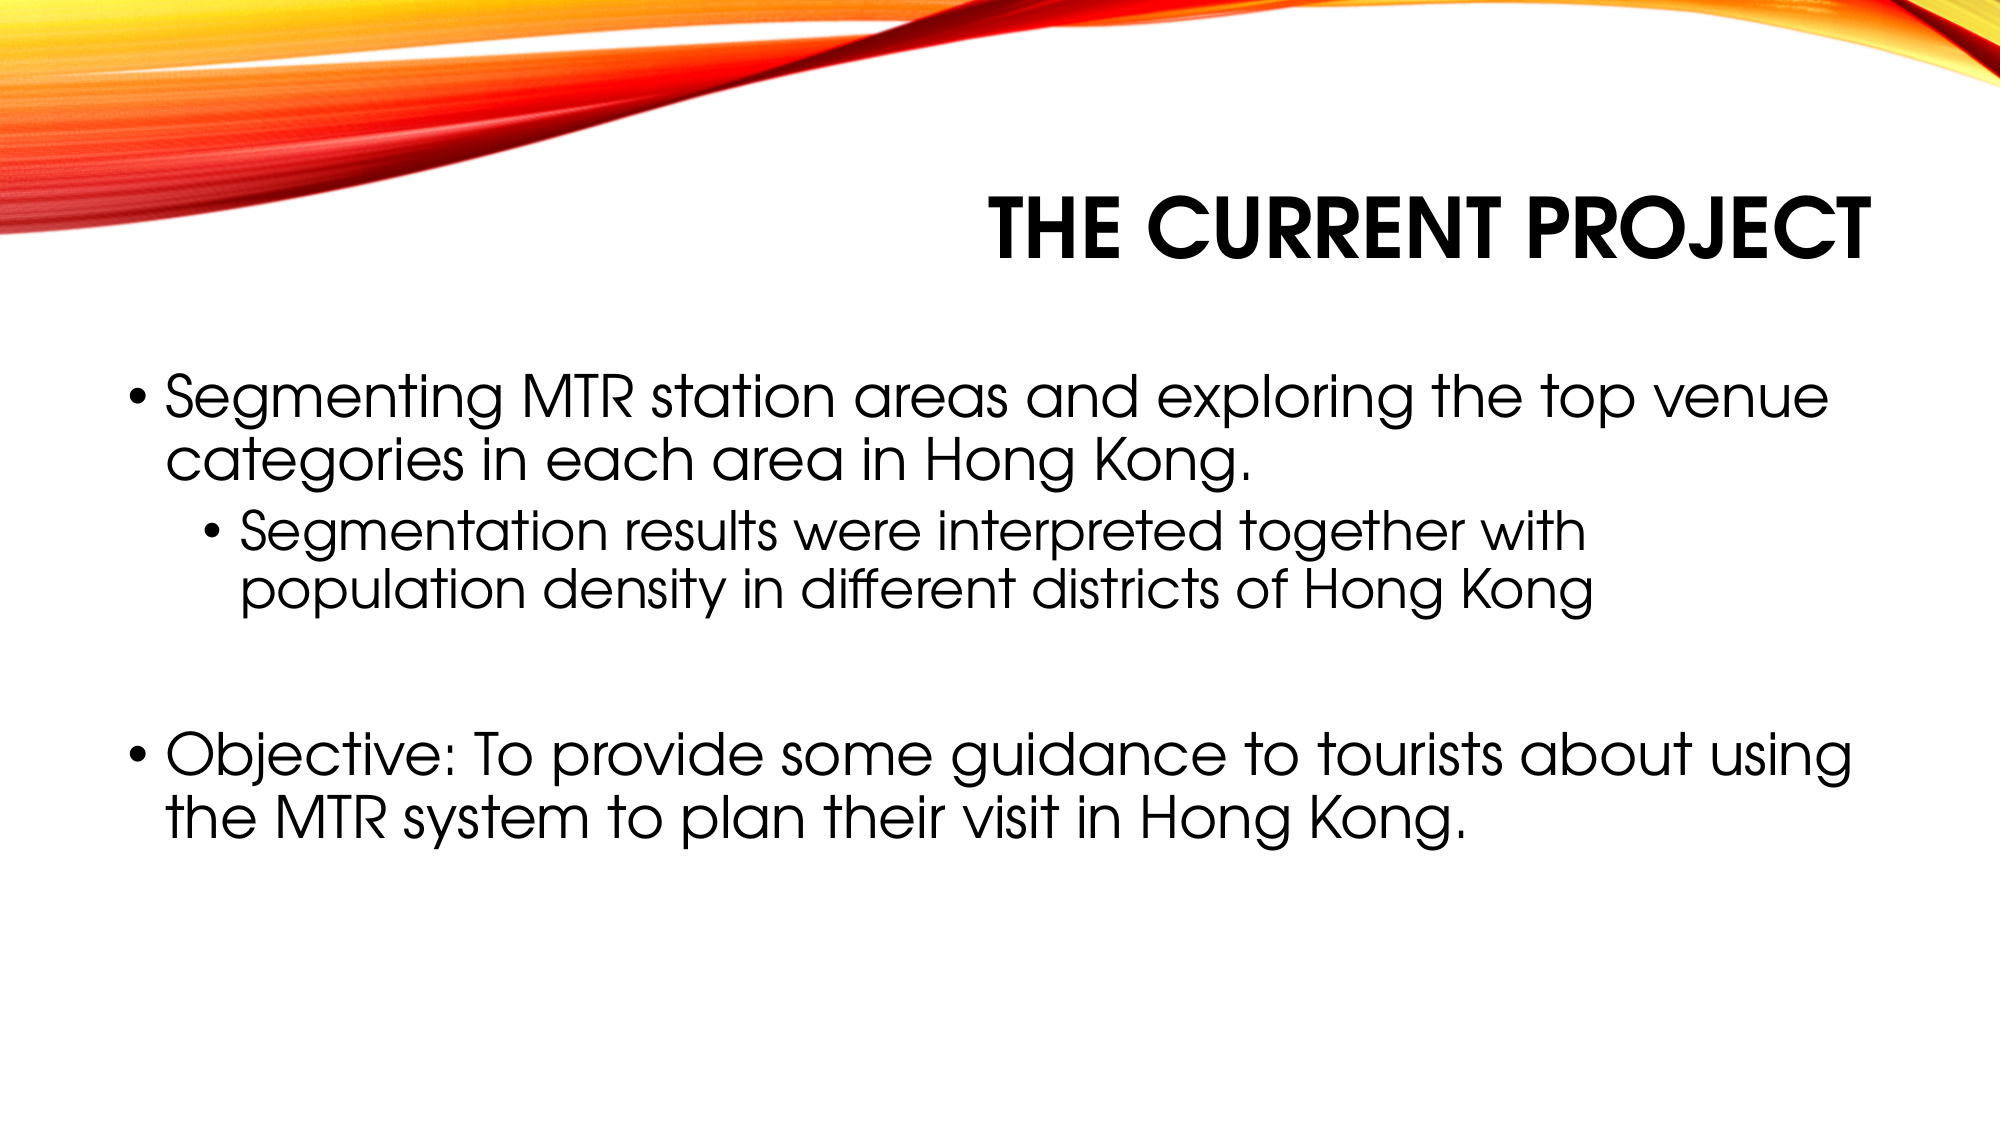

# The Current Project
Segmenting MTR station areas and exploring the top venue categories in each area in Hong Kong.
Segmentation results were interpreted together with population density in different districts of Hong Kong

Objective: To provide some guidance to tourists about using the MTR system to plan their visit in Hong Kong.